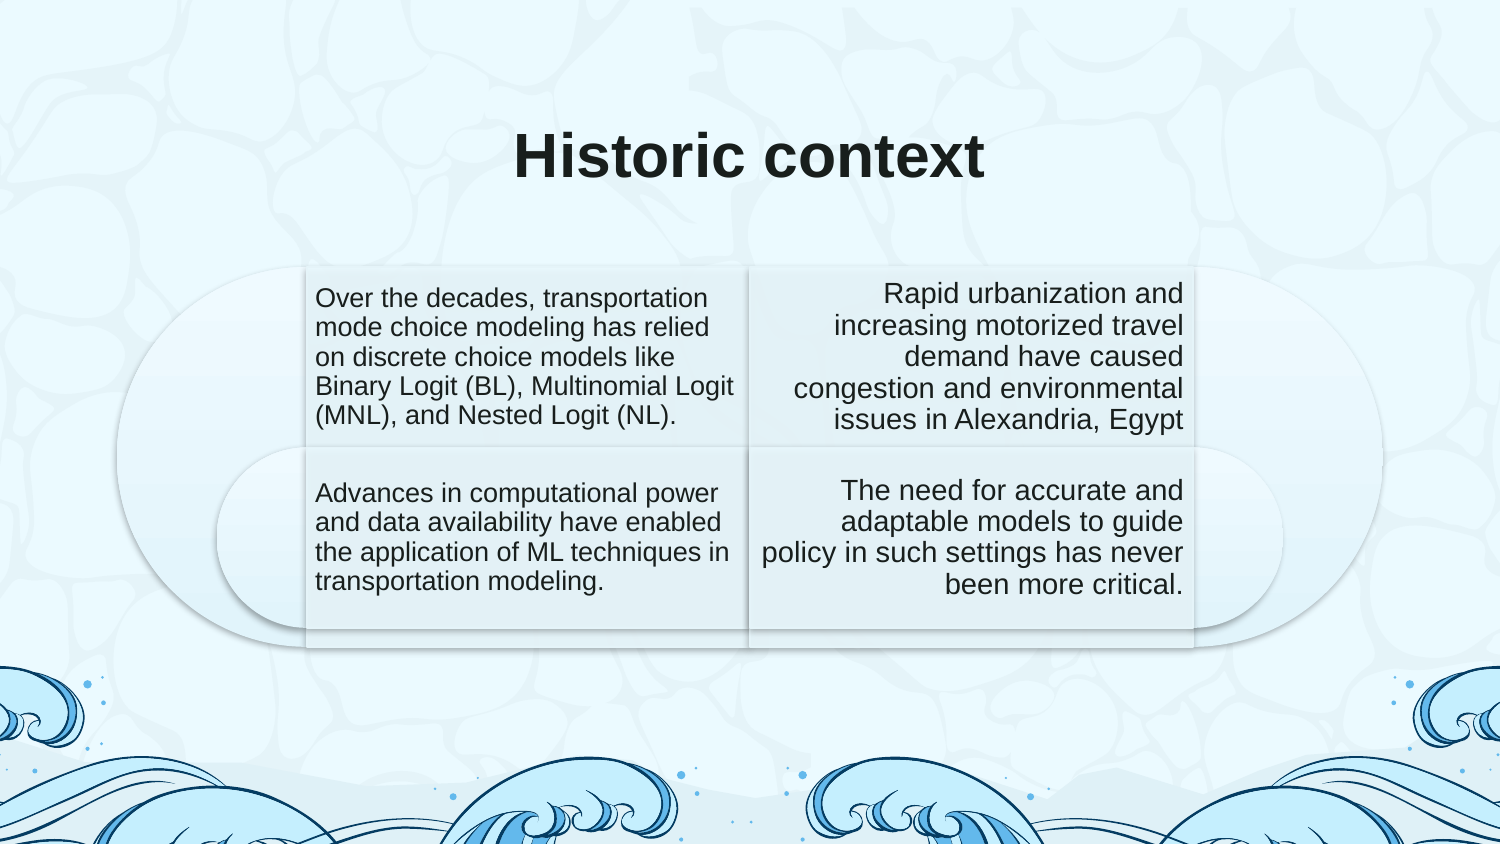

# Historic context
Over the decades, transportation mode choice modeling has relied on discrete choice models like Binary Logit (BL), Multinomial Logit (MNL), and Nested Logit (NL).
Advances in computational power and data availability have enabled the application of ML techniques in transportation modeling.
Rapid urbanization and increasing motorized travel demand have caused congestion and environmental issues in Alexandria, Egypt
The need for accurate and adaptable models to guide policy in such settings has never been more critical.